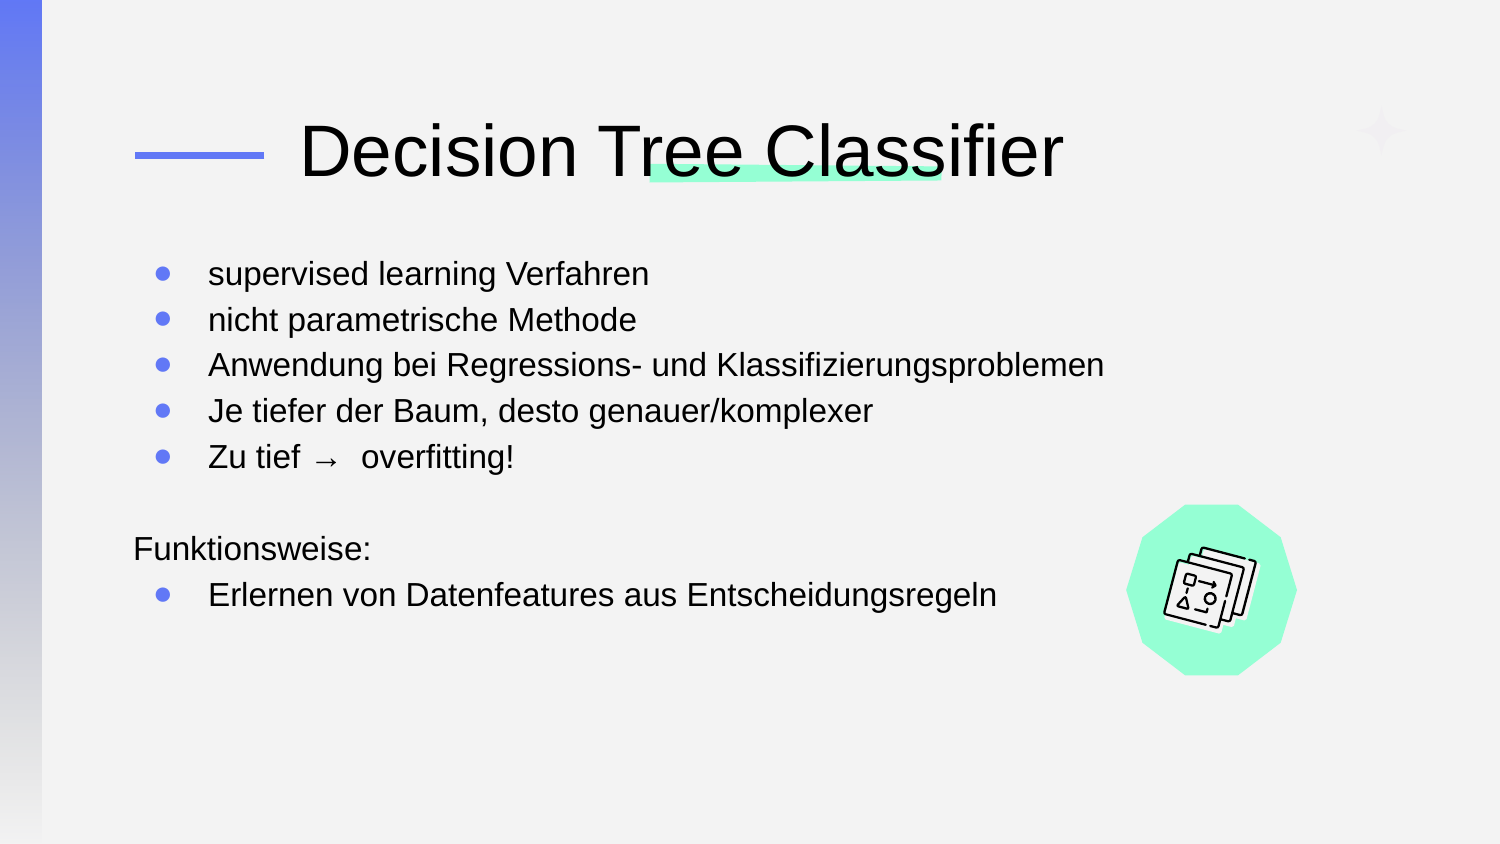

# Decision Tree Classifier

supervised learning Verfahren
nicht parametrische Methode
Anwendung bei Regressions- und Klassifizierungsproblemen
Je tiefer der Baum, desto genauer/komplexer
Zu tief →  overfitting!

Funktionsweise:
Erlernen von Datenfeatures aus Entscheidungsregeln